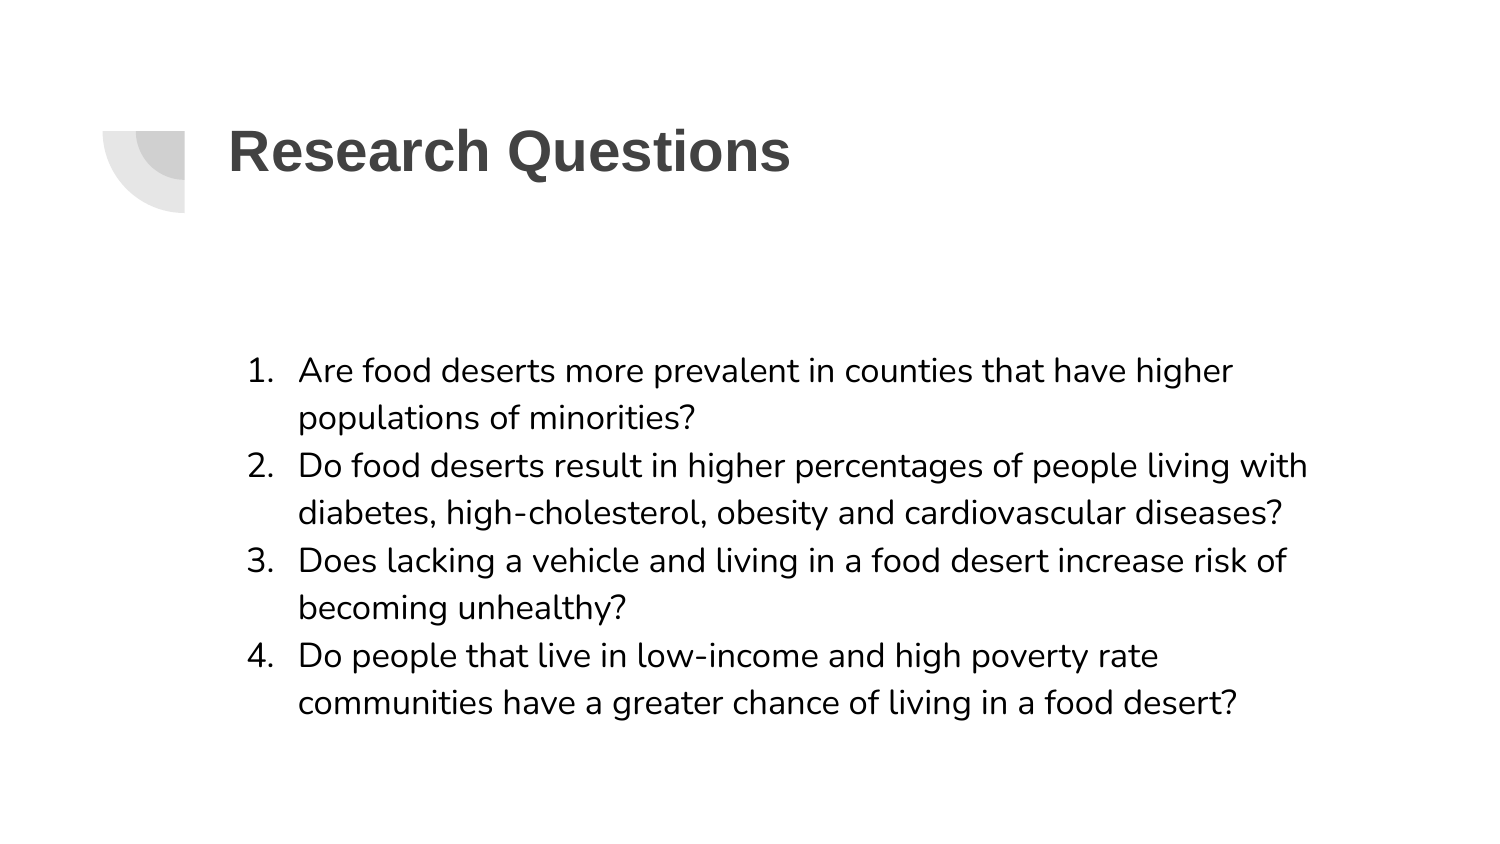

# Research Questions
Are food deserts more prevalent in counties that have higher populations of minorities?
Do food deserts result in higher percentages of people living with diabetes, high-cholesterol, obesity and cardiovascular diseases?
Does lacking a vehicle and living in a food desert increase risk of becoming unhealthy?
Do people that live in low-income and high poverty rate communities have a greater chance of living in a food desert?